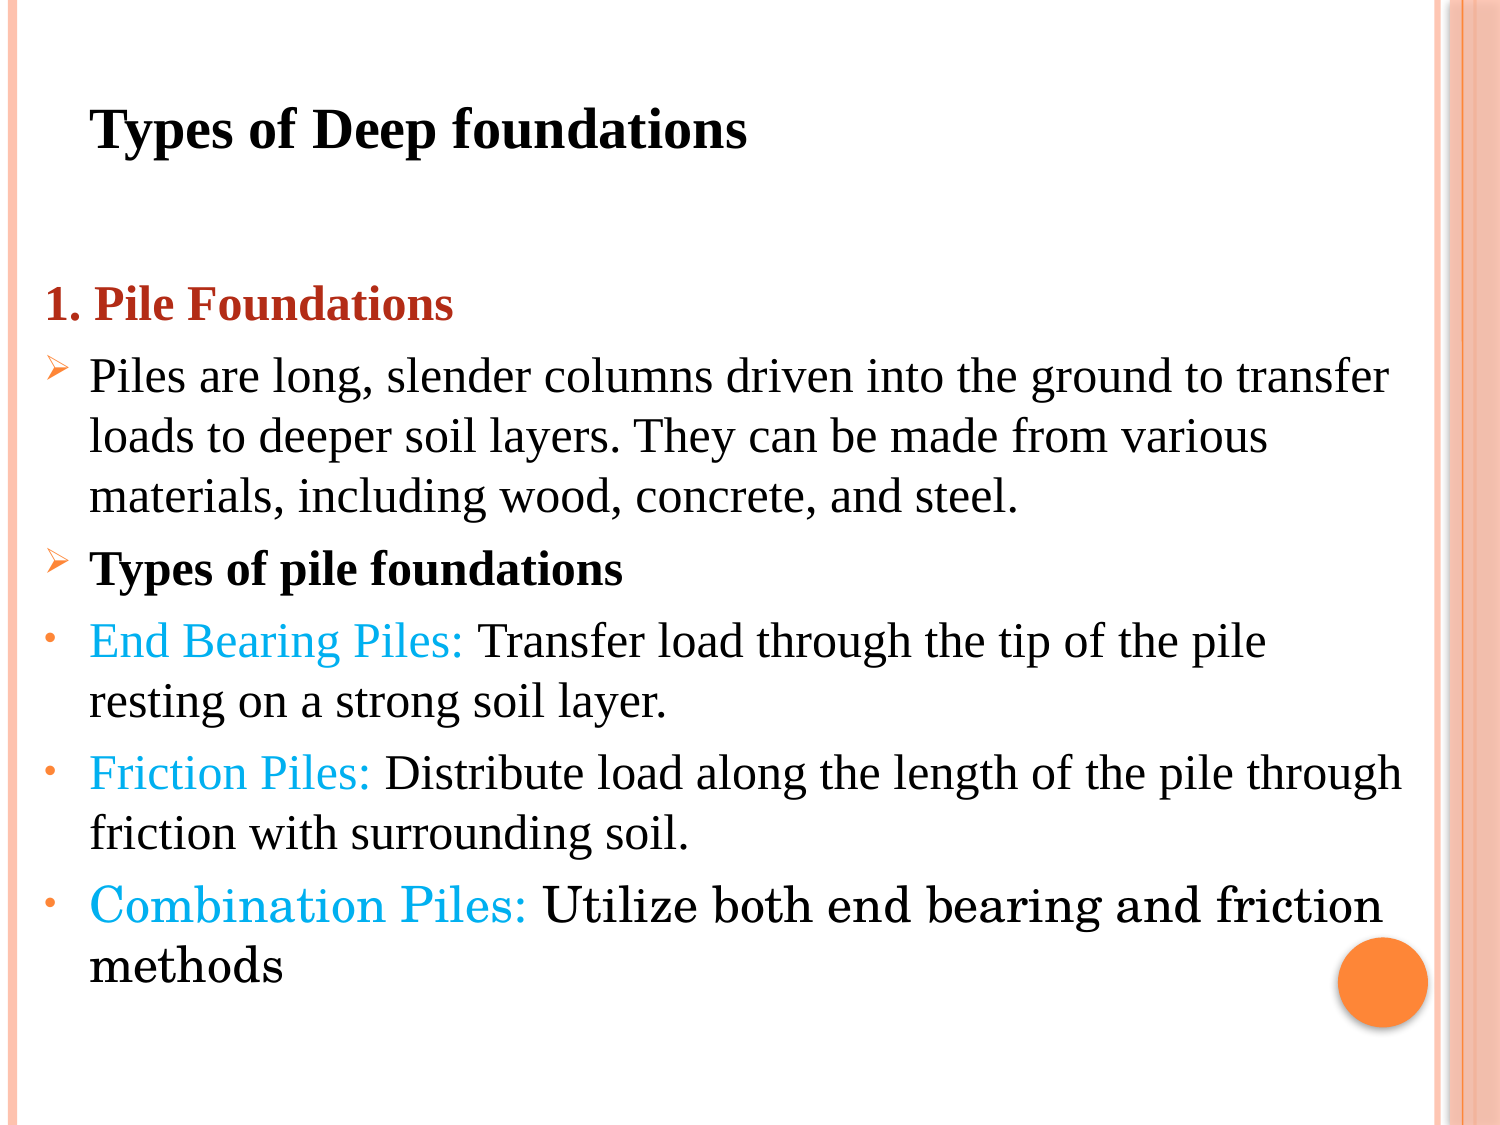

# Types of Deep foundations
1. Pile Foundations
Piles are long, slender columns driven into the ground to transfer loads to deeper soil layers. They can be made from various materials, including wood, concrete, and steel.
Types of pile foundations
End Bearing Piles: Transfer load through the tip of the pile resting on a strong soil layer.
Friction Piles: Distribute load along the length of the pile through friction with surrounding soil.
Combination Piles: Utilize both end bearing and friction methods